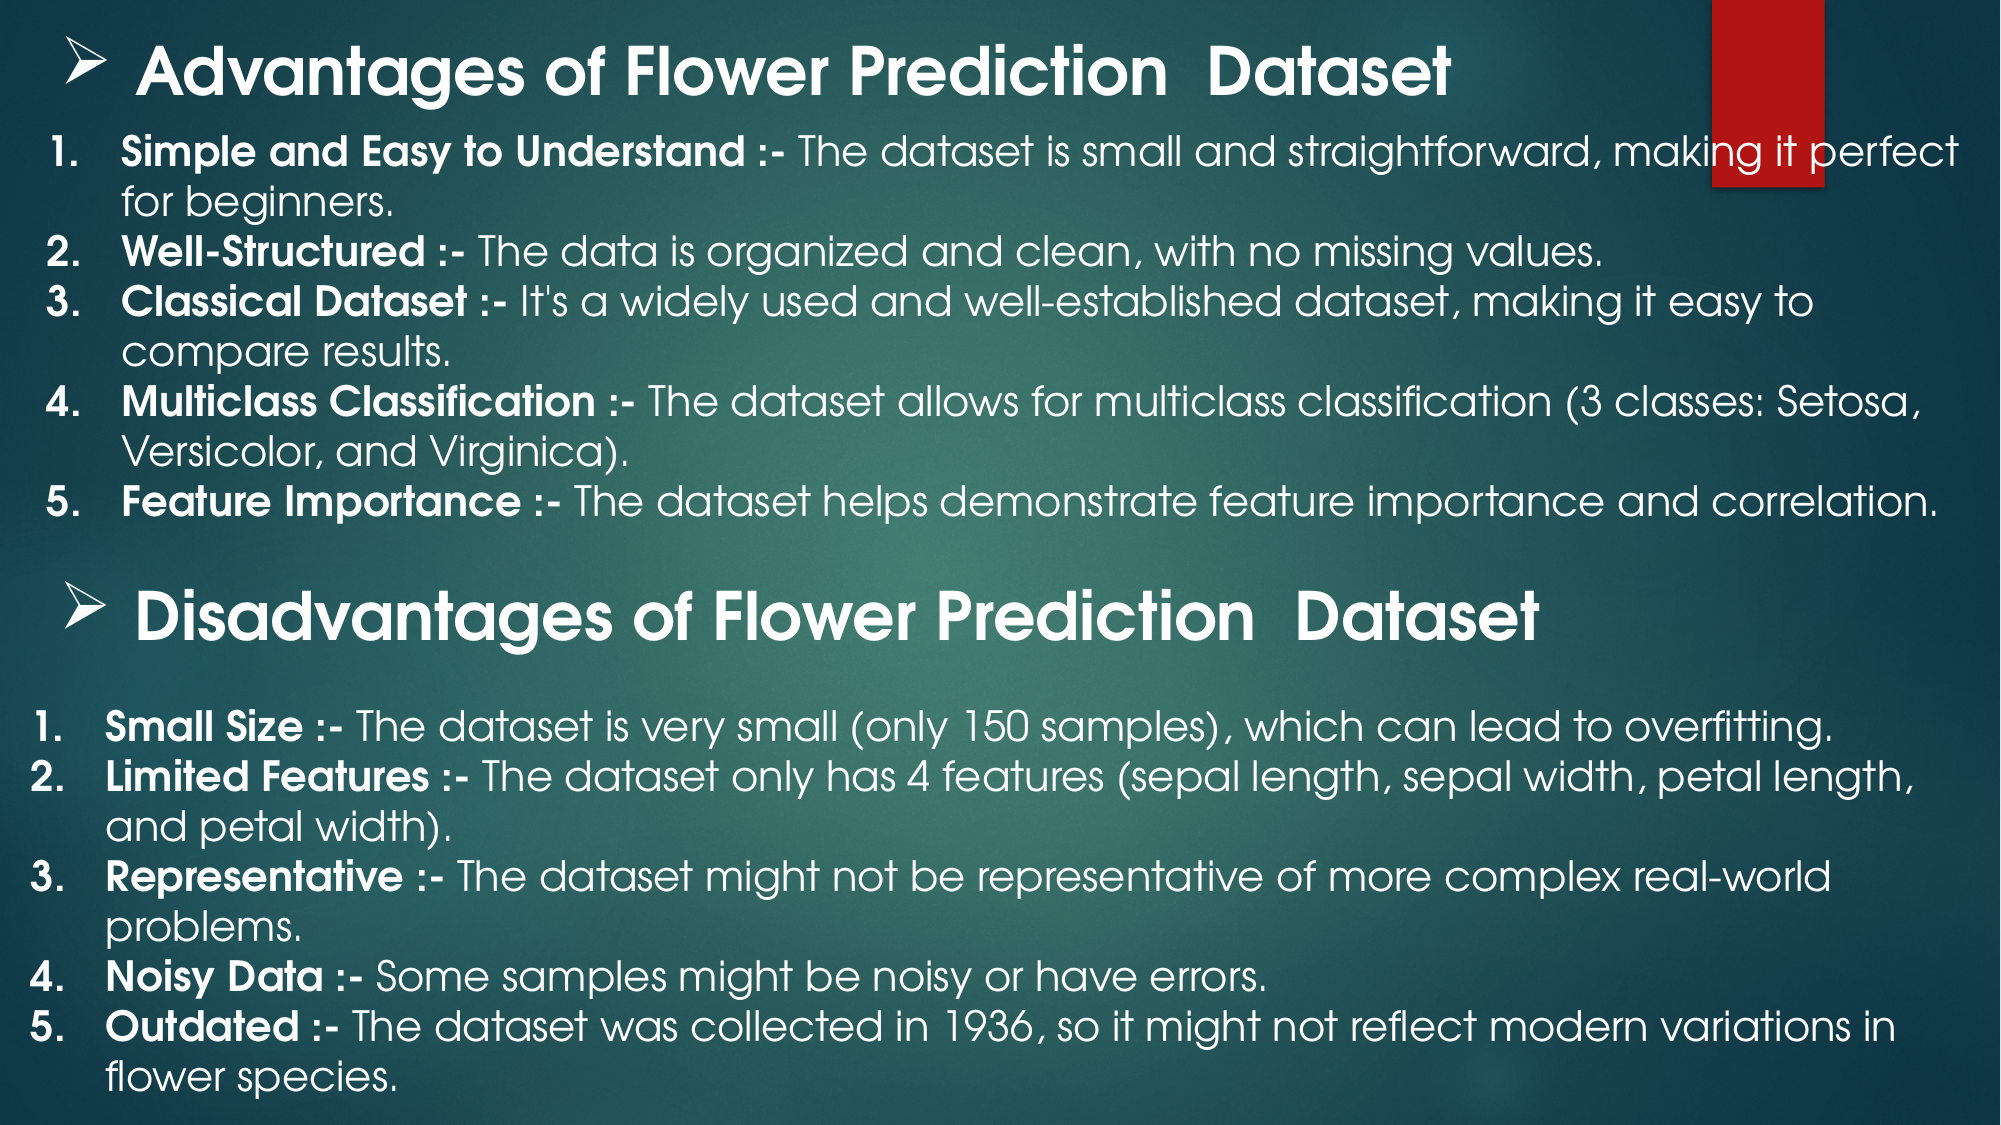

Advantages of Flower Prediction  Dataset
Simple and Easy to Understand :- The dataset is small and straightforward, making it perfect for beginners.
Well-Structured :- The data is organized and clean, with no missing values.
Classical Dataset :- It's a widely used and well-established dataset, making it easy to compare results.
Multiclass Classification :- The dataset allows for multiclass classification (3 classes: Setosa, Versicolor, and Virginica).
Feature Importance :- The dataset helps demonstrate feature importance and correlation.
Disadvantages of Flower Prediction  Dataset
Small Size :- The dataset is very small (only 150 samples), which can lead to overfitting.
Limited Features :- The dataset only has 4 features (sepal length, sepal width, petal length, and petal width).
Representative :- The dataset might not be representative of more complex real-world problems.
Noisy Data :- Some samples might be noisy or have errors.
Outdated :- The dataset was collected in 1936, so it might not reflect modern variations in flower species.